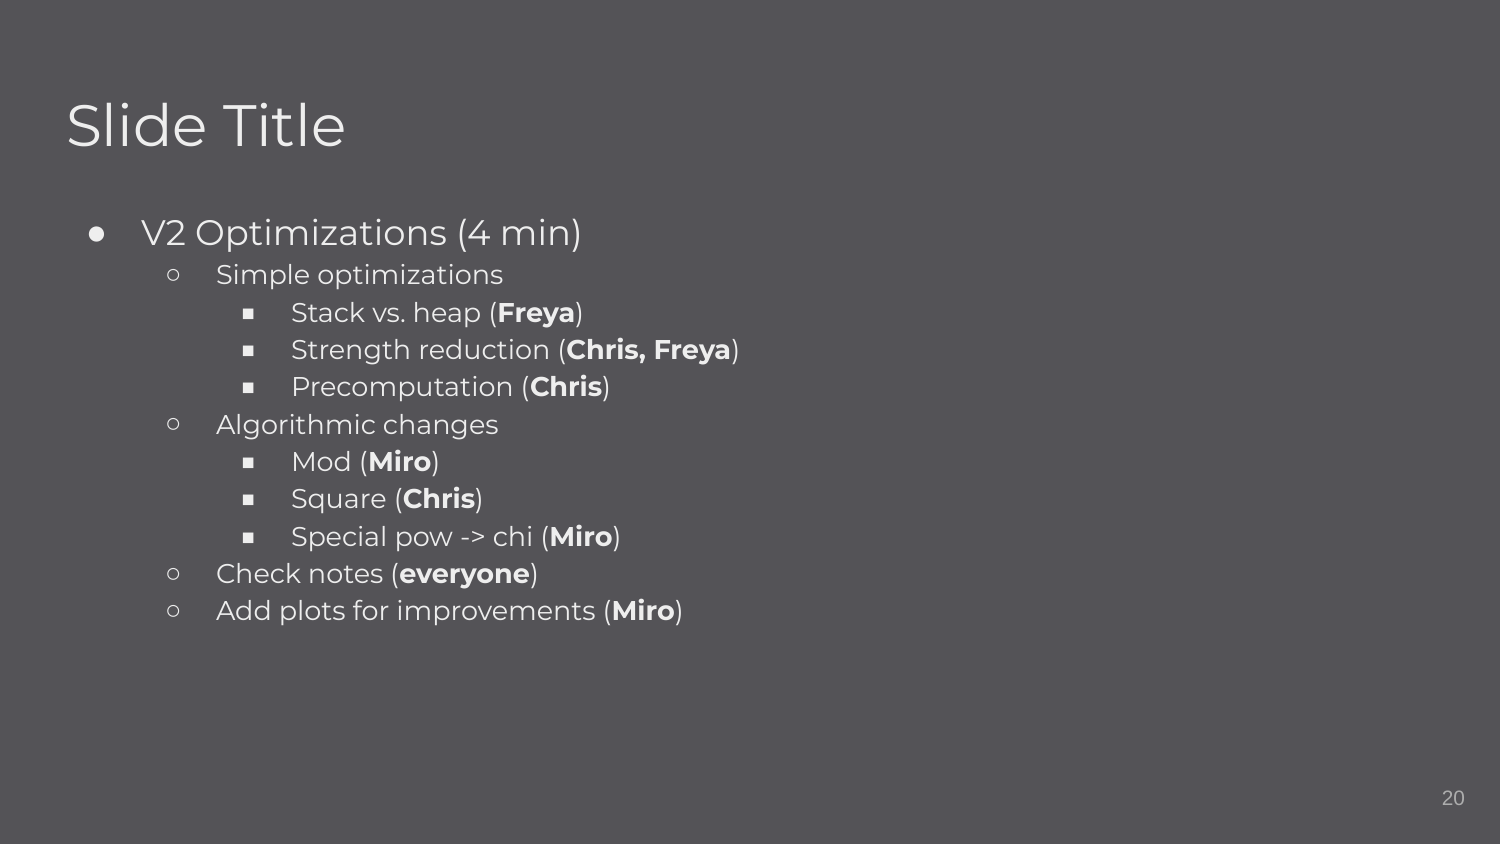

# Slide Title
V2 Optimizations (4 min)
Simple optimizations
Stack vs. heap (Freya)
Strength reduction (Chris, Freya)
Precomputation (Chris)
Algorithmic changes
Mod (Miro)
Square (Chris)
Special pow -> chi (Miro)
Check notes (everyone)
Add plots for improvements (Miro)
20